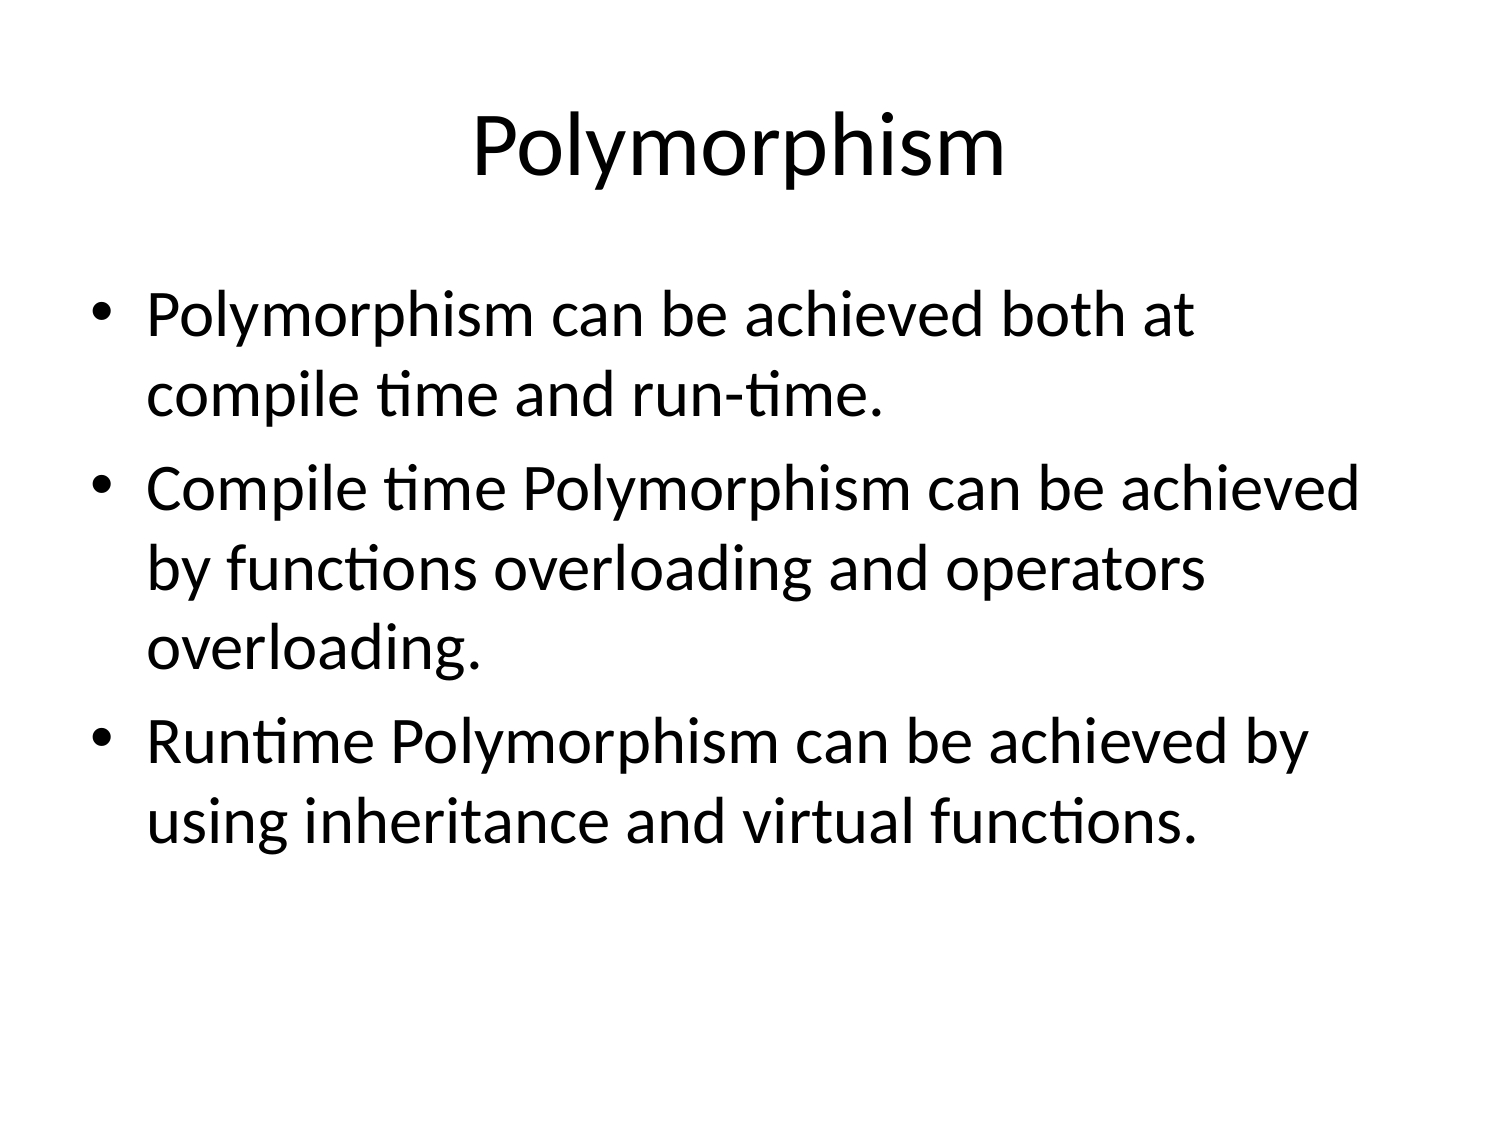

# Polymorphism
Polymorphism can be achieved both at compile time and run-time.
Compile time Polymorphism can be achieved by functions overloading and operators overloading.
Runtime Polymorphism can be achieved by using inheritance and virtual functions.